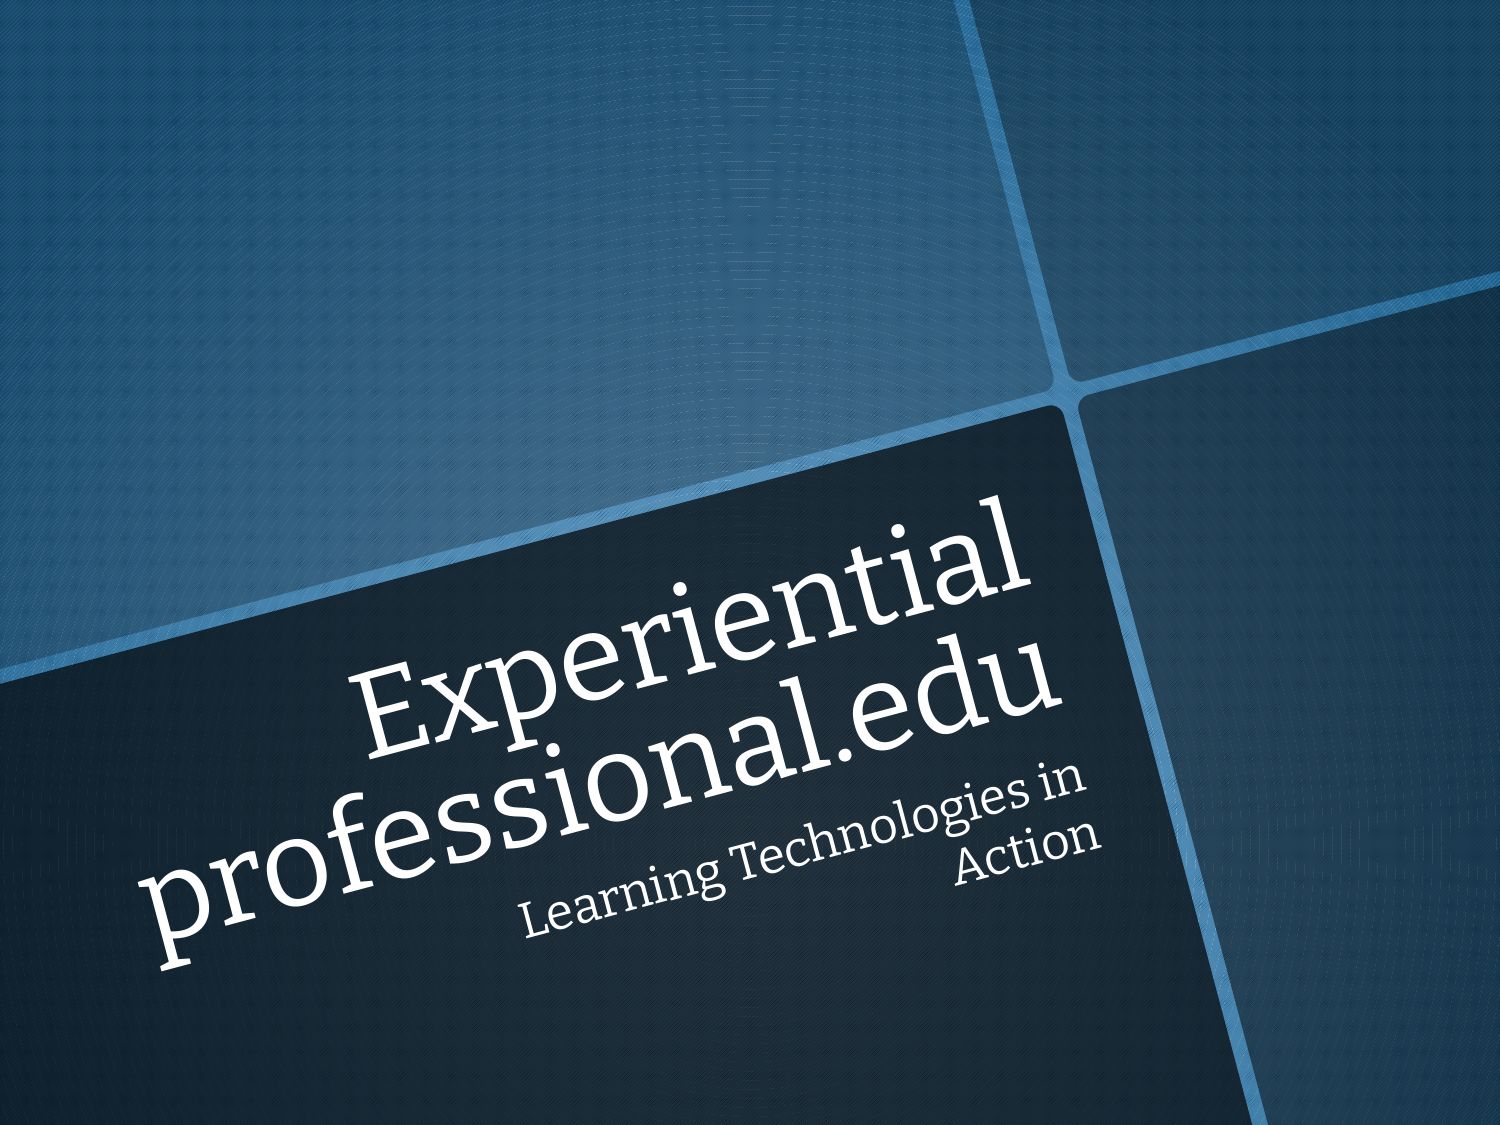

# Experiential professional.edu
Learning Technologies in Action